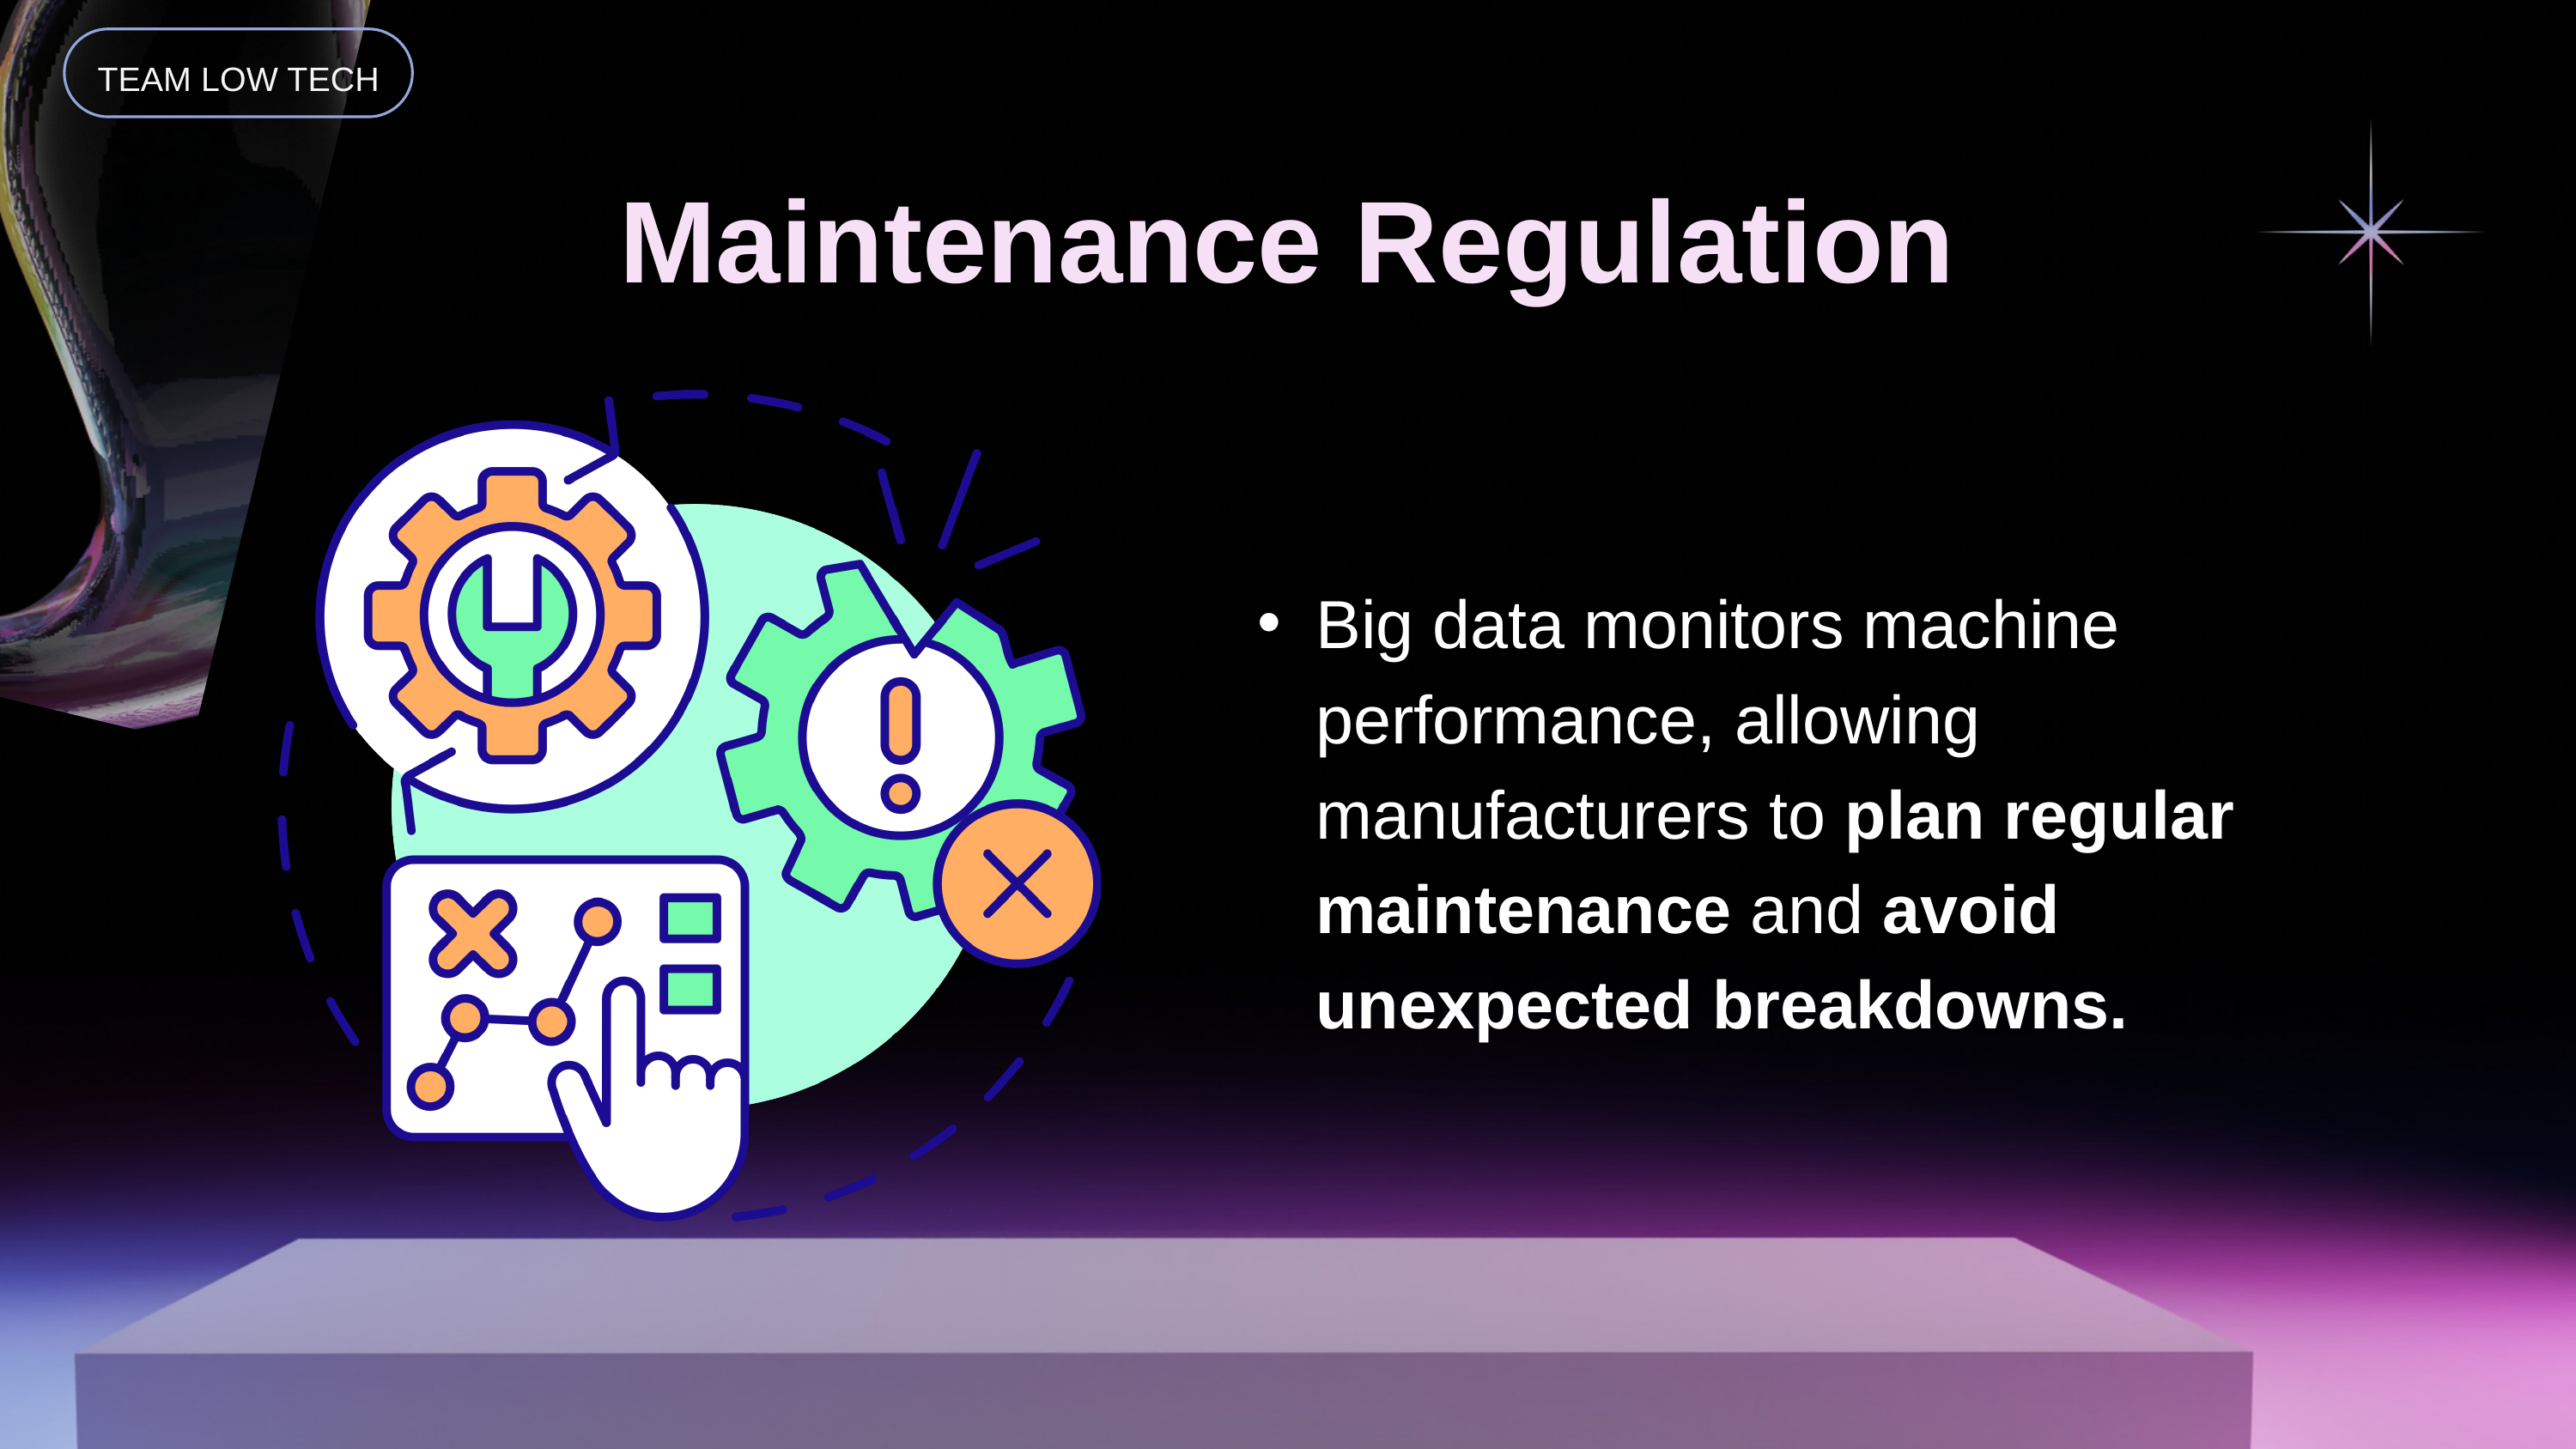

TEAM LOW TECH

Maintenance Regulation

Big data monitors machine performance, allowing manufacturers to plan regular maintenance and avoid unexpected breakdowns.